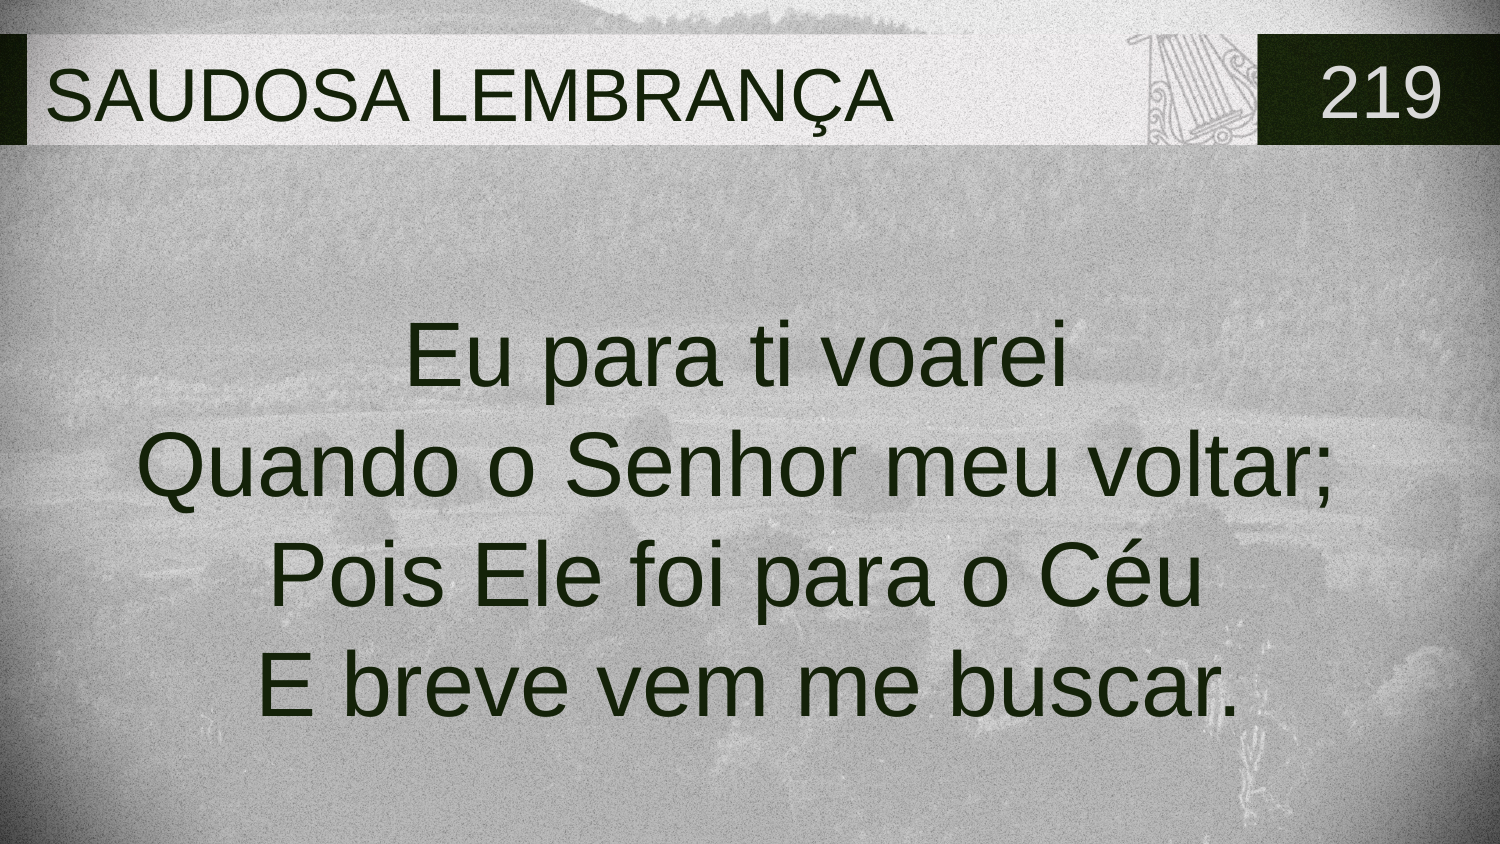

# SAUDOSA LEMBRANÇA
219
Eu para ti voarei
Quando o Senhor meu voltar;
Pois Ele foi para o Céu
E breve vem me buscar.